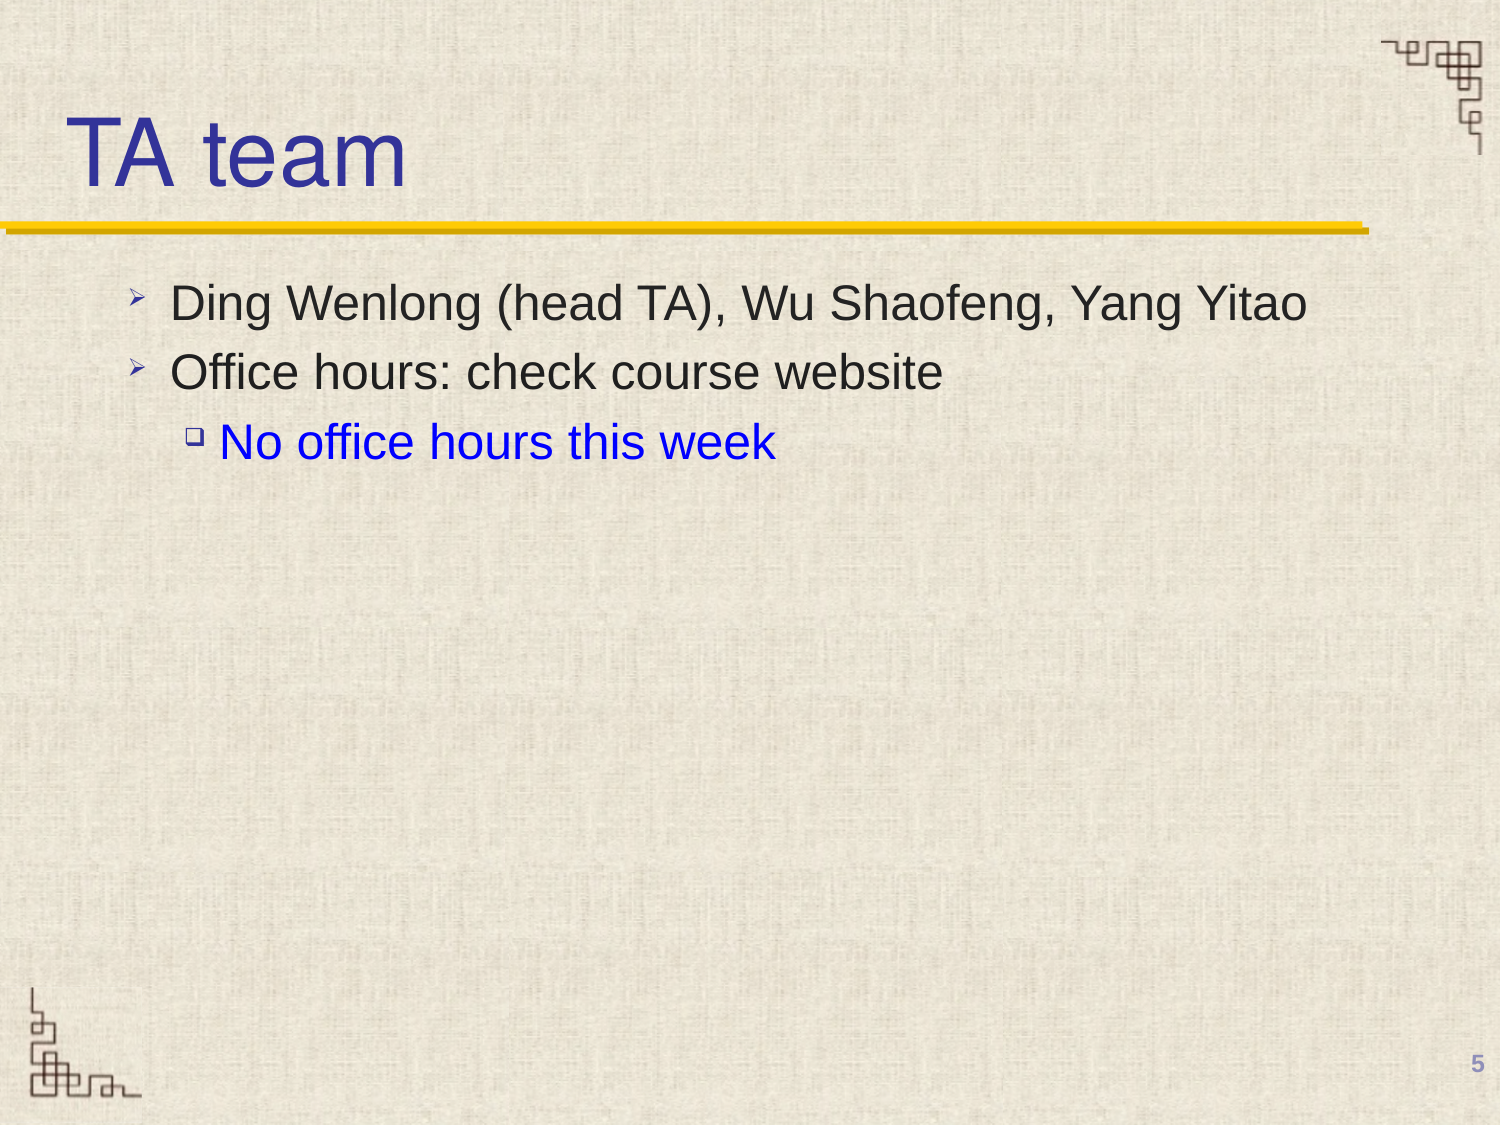

# TA team
Ding Wenlong (head TA), Wu Shaofeng, Yang Yitao
Office hours: check course website
No office hours this week
5